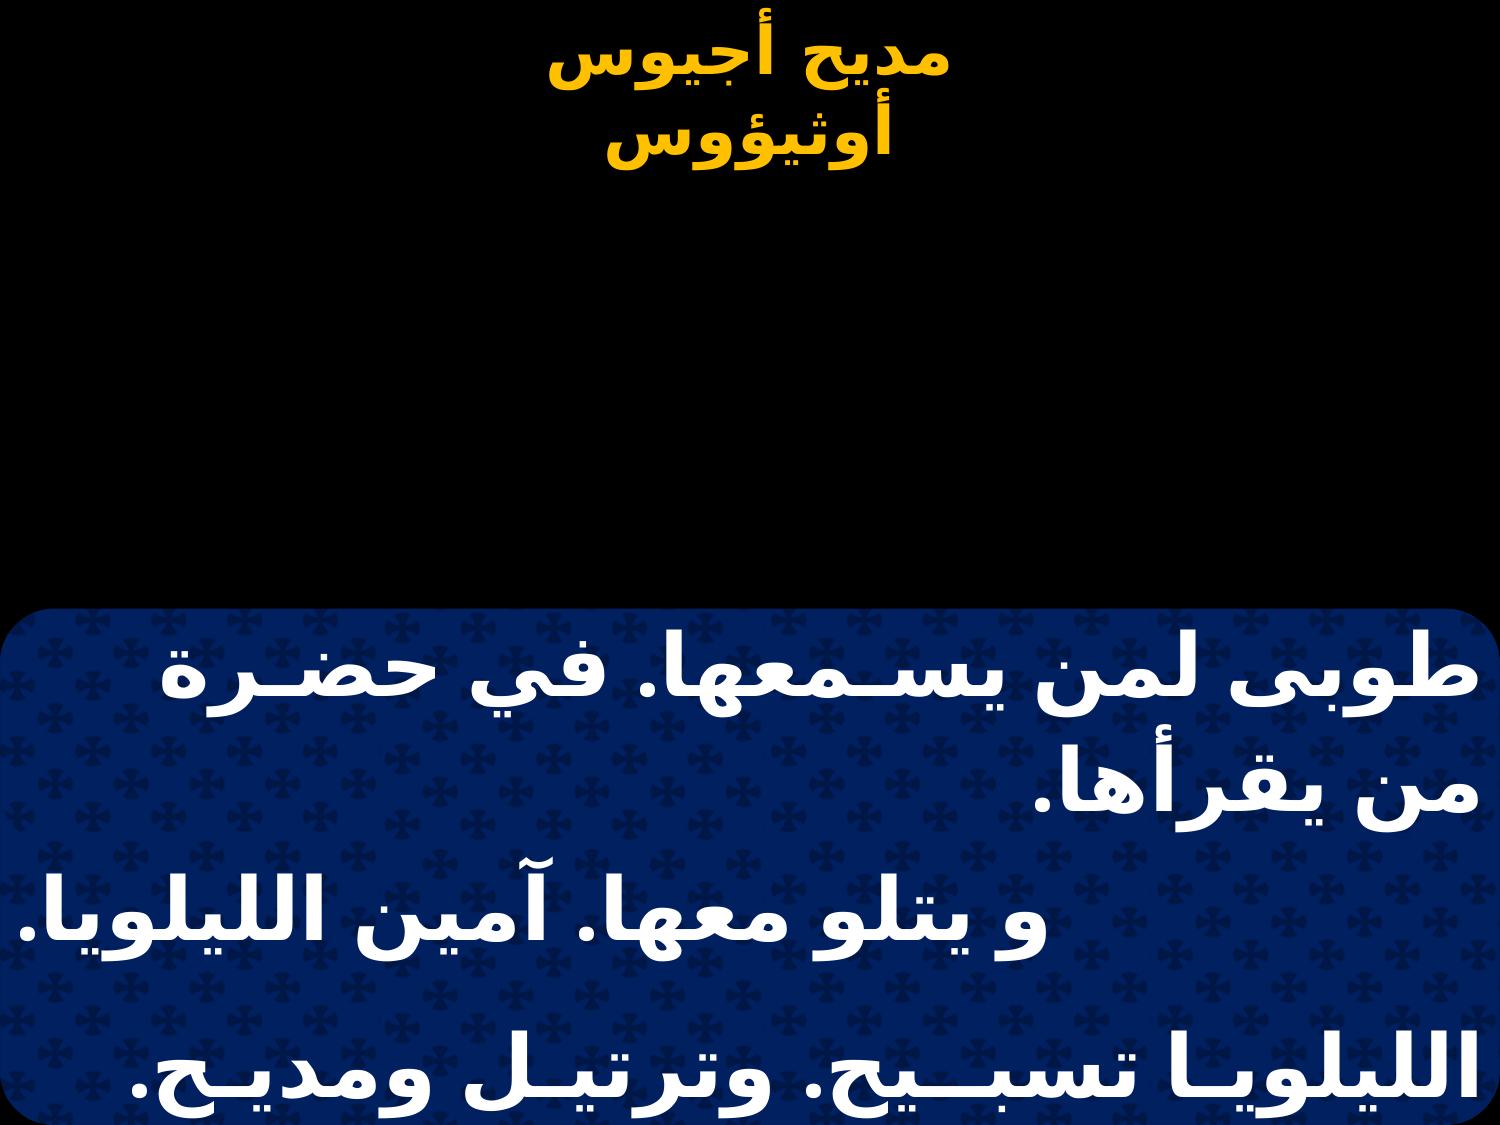

#
| طوبى لمن يسـمعها. في حضـرة من يقرأها. |
| --- |
| و يتلو معها. آمين الليلويا. |
|  |
| الليلويـا تسبــيح. وترتيـل ومديـح. |
| بها نصرخ ونصيح. آمين الليلويا. |